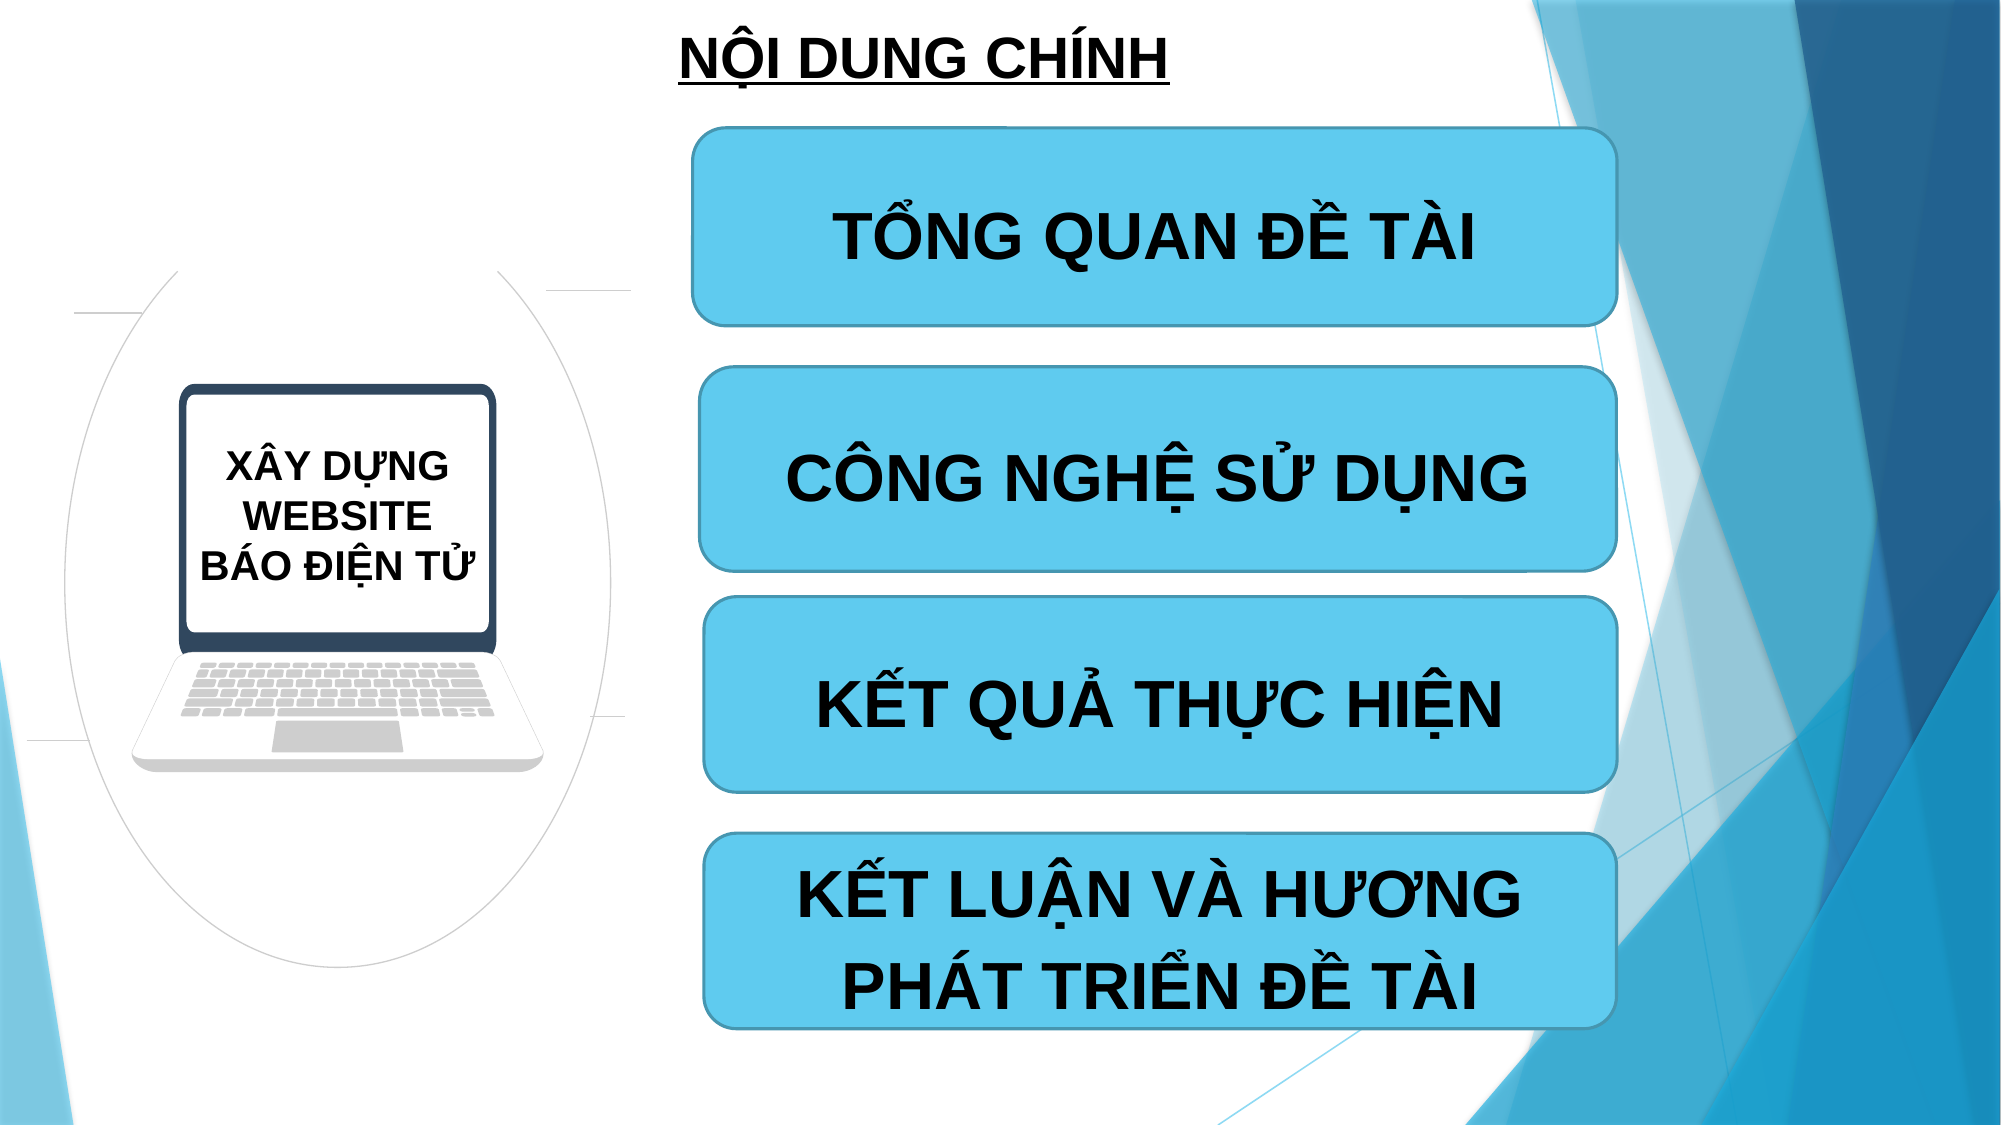

NỘI DUNG CHÍNH

TỔNG QUAN ĐỀ TÀI

XÂY DỰNG WEBSITE BÁO ĐIỆN TỬ

CÔNG NGHỆ SỬ DỤNG
KẾT QUẢ THỰC HIỆN
KẾT LUẬN VÀ HƯƠNG PHÁT TRIỂN ĐỀ TÀI